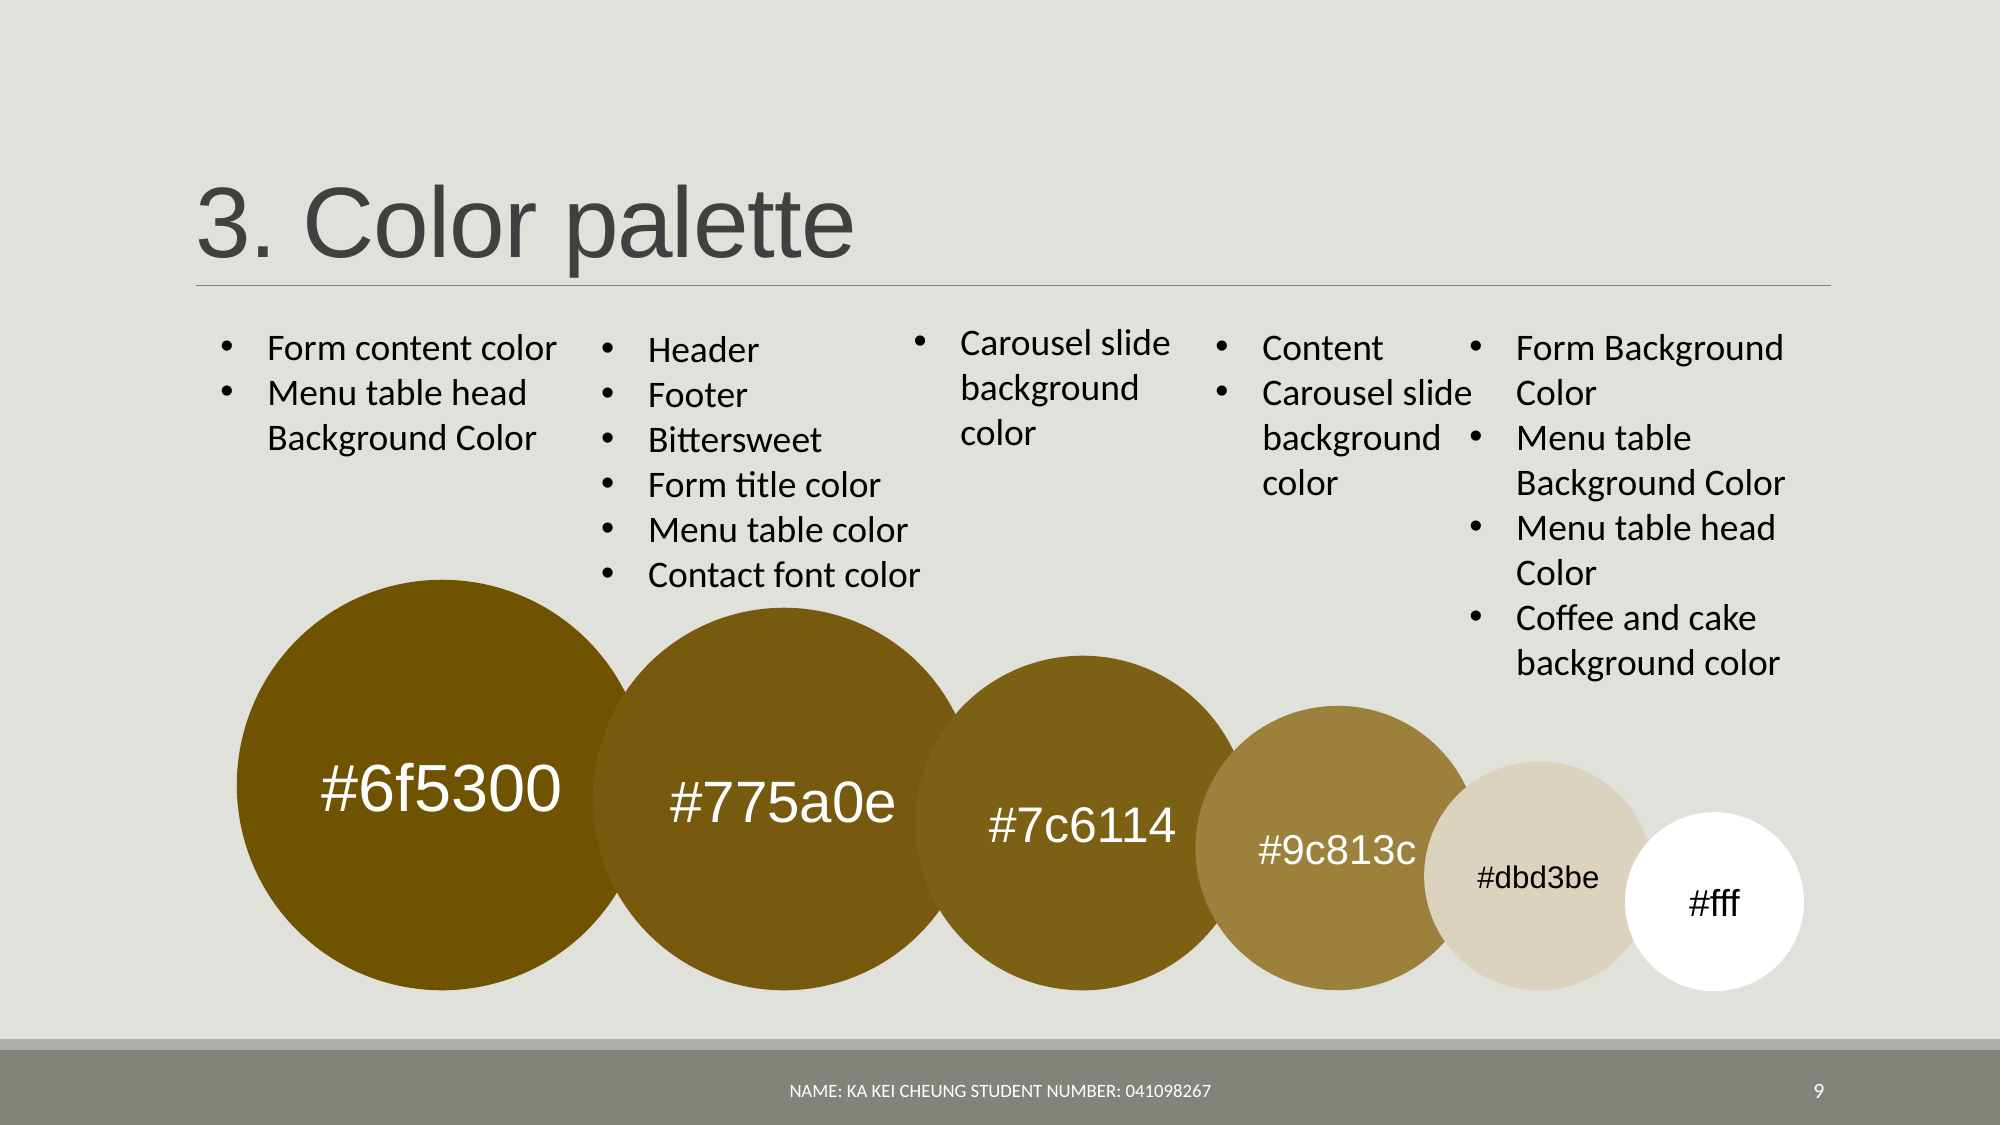

# 3. Color palette
Carousel slide background color
Form content color
Menu table head Background Color

Content
Carousel slide background color

Form Background Color
Menu table Background Color
Menu table head Color
Coffee and cake background color

Header
Footer
Bittersweet
Form title color
Menu table color
Contact font color
#6f5300
#775a0e
#7c6114
#9c813c
#dbd3be
#fff
Name: Ka Kei Cheung Student Number: 041098267
9